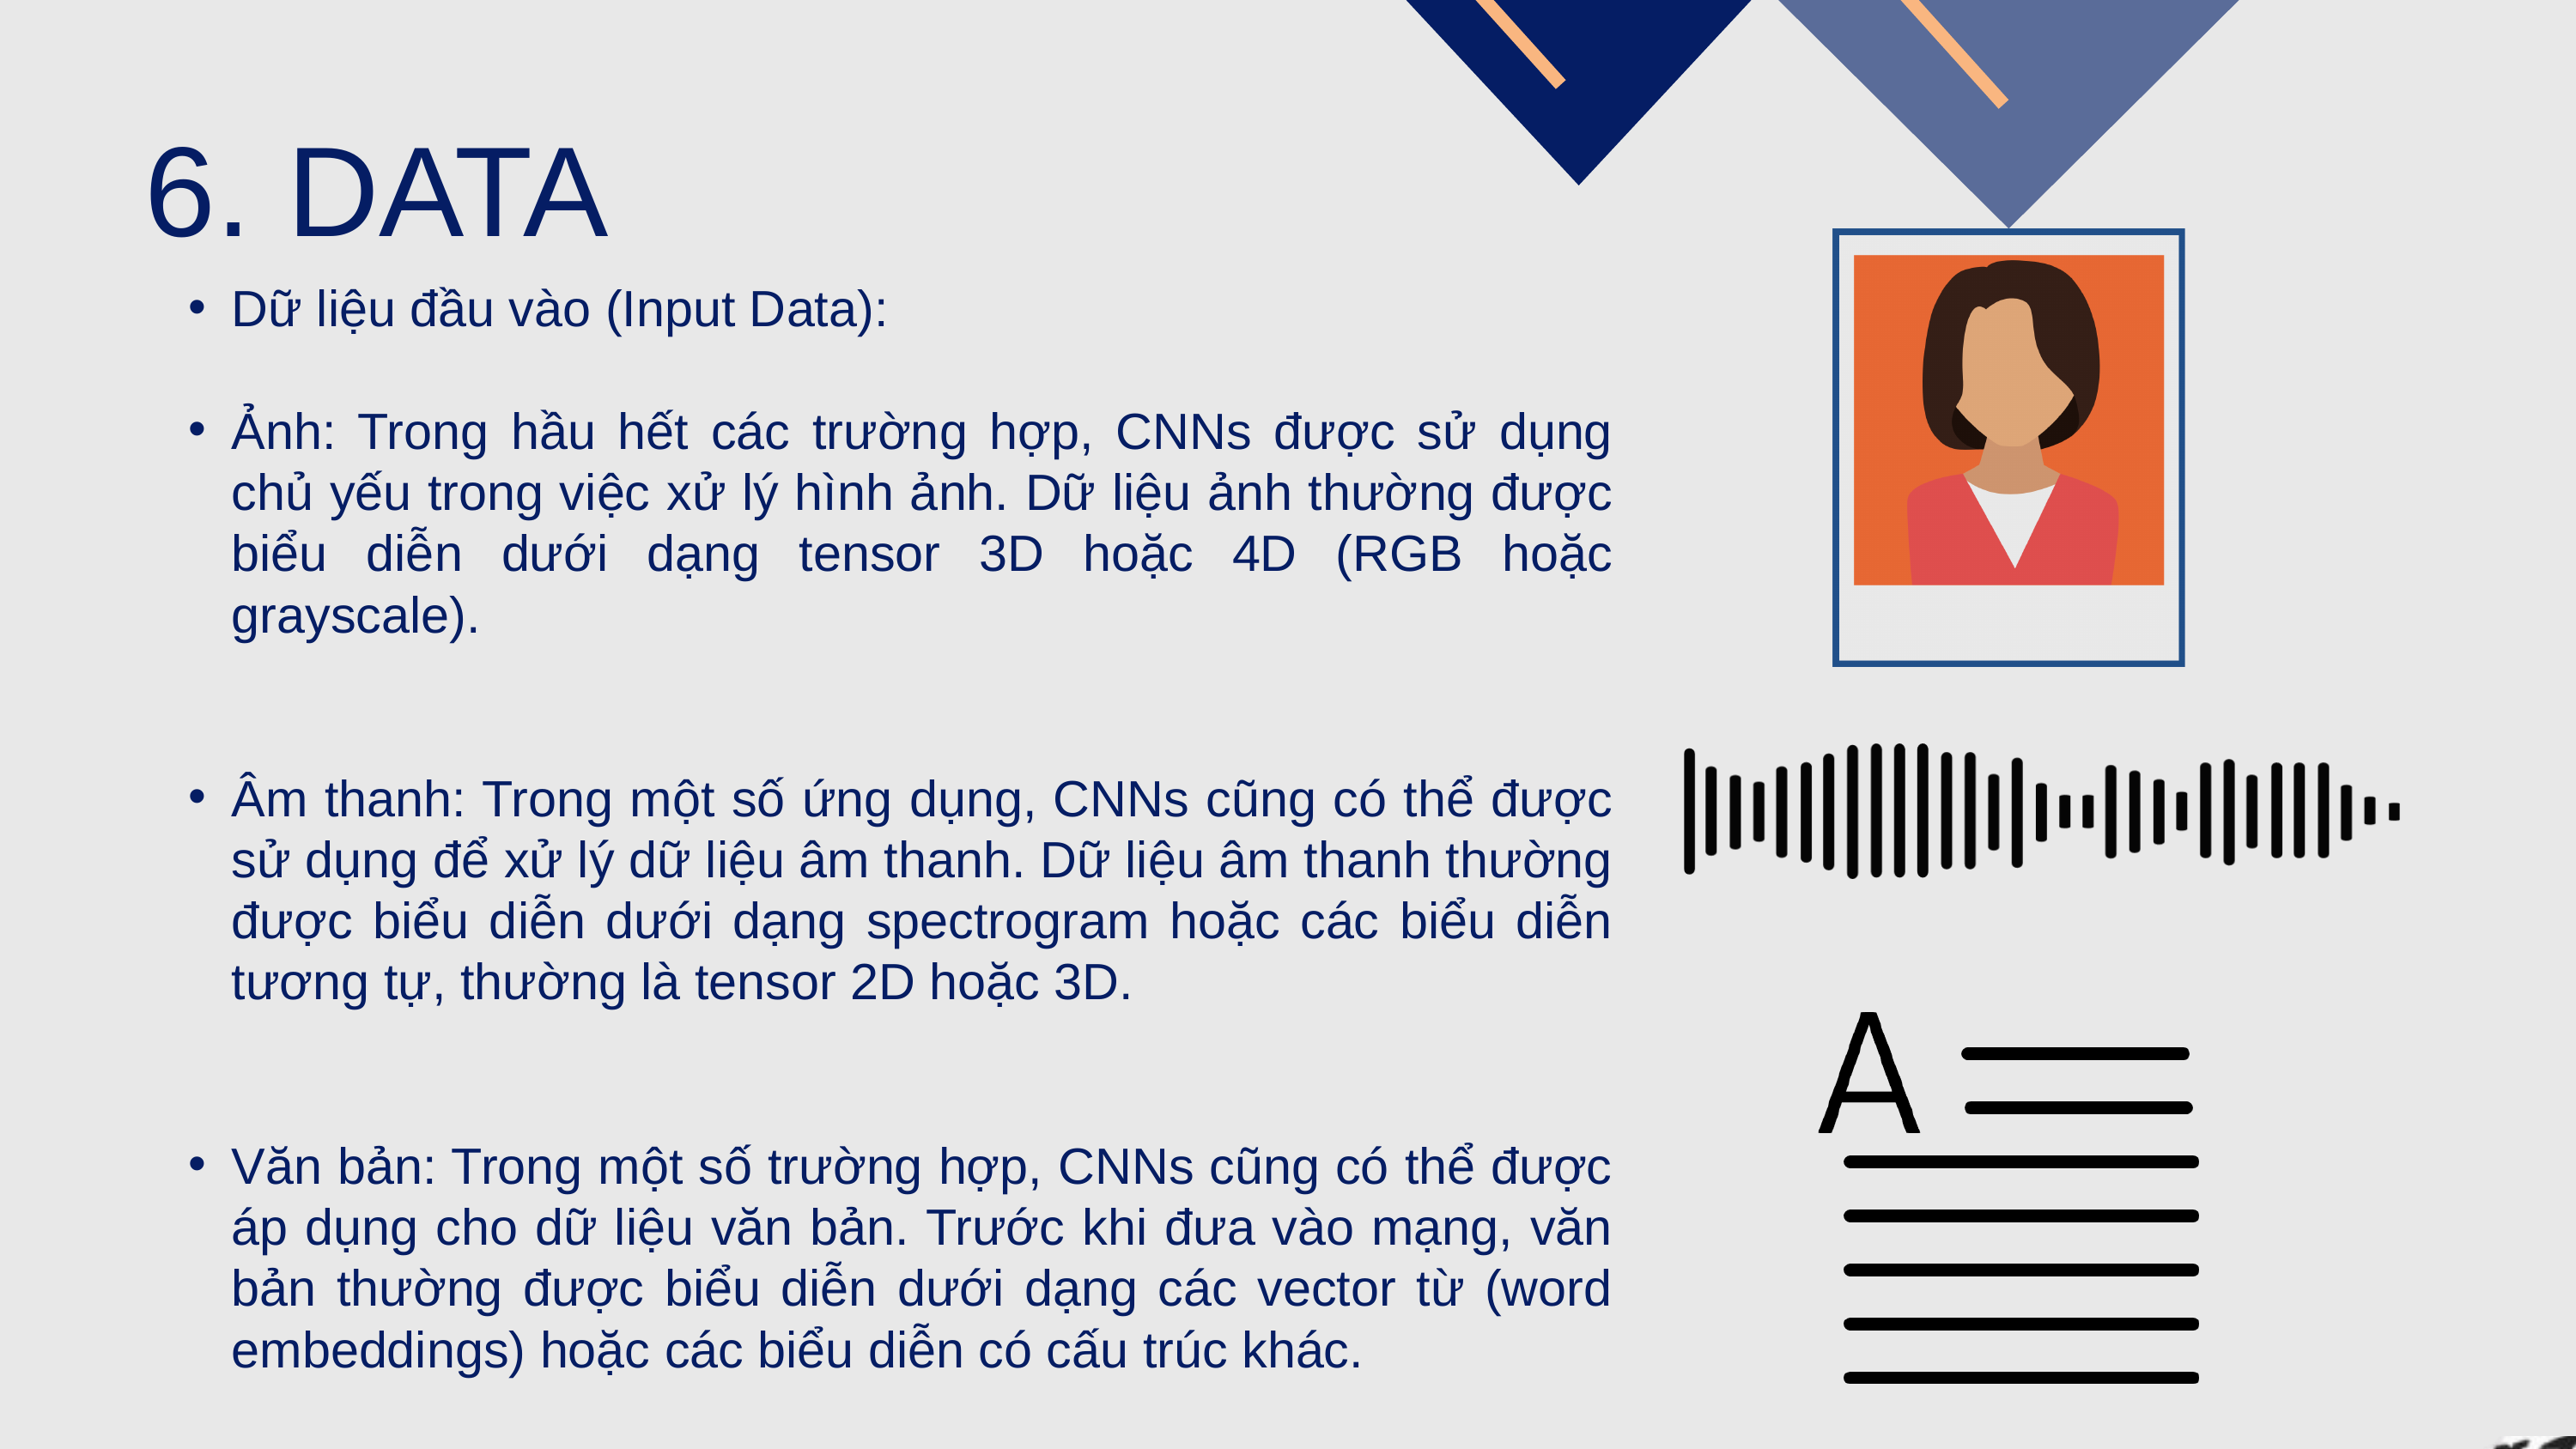

6. DATA

Dữ liệu đầu vào (Input Data):

Ảnh: Trong hầu hết các trường hợp, CNNs được sử dụng chủ yếu trong việc xử lý hình ảnh. Dữ liệu ảnh thường được biểu diễn dưới dạng tensor 3D hoặc 4D (RGB hoặc grayscale).

Âm thanh: Trong một số ứng dụng, CNNs cũng có thể được sử dụng để xử lý dữ liệu âm thanh. Dữ liệu âm thanh thường được biểu diễn dưới dạng spectrogram hoặc các biểu diễn tương tự, thường là tensor 2D hoặc 3D.

Văn bản: Trong một số trường hợp, CNNs cũng có thể được áp dụng cho dữ liệu văn bản. Trước khi đưa vào mạng, văn bản thường được biểu diễn dưới dạng các vector từ (word embeddings) hoặc các biểu diễn có cấu trúc khác.